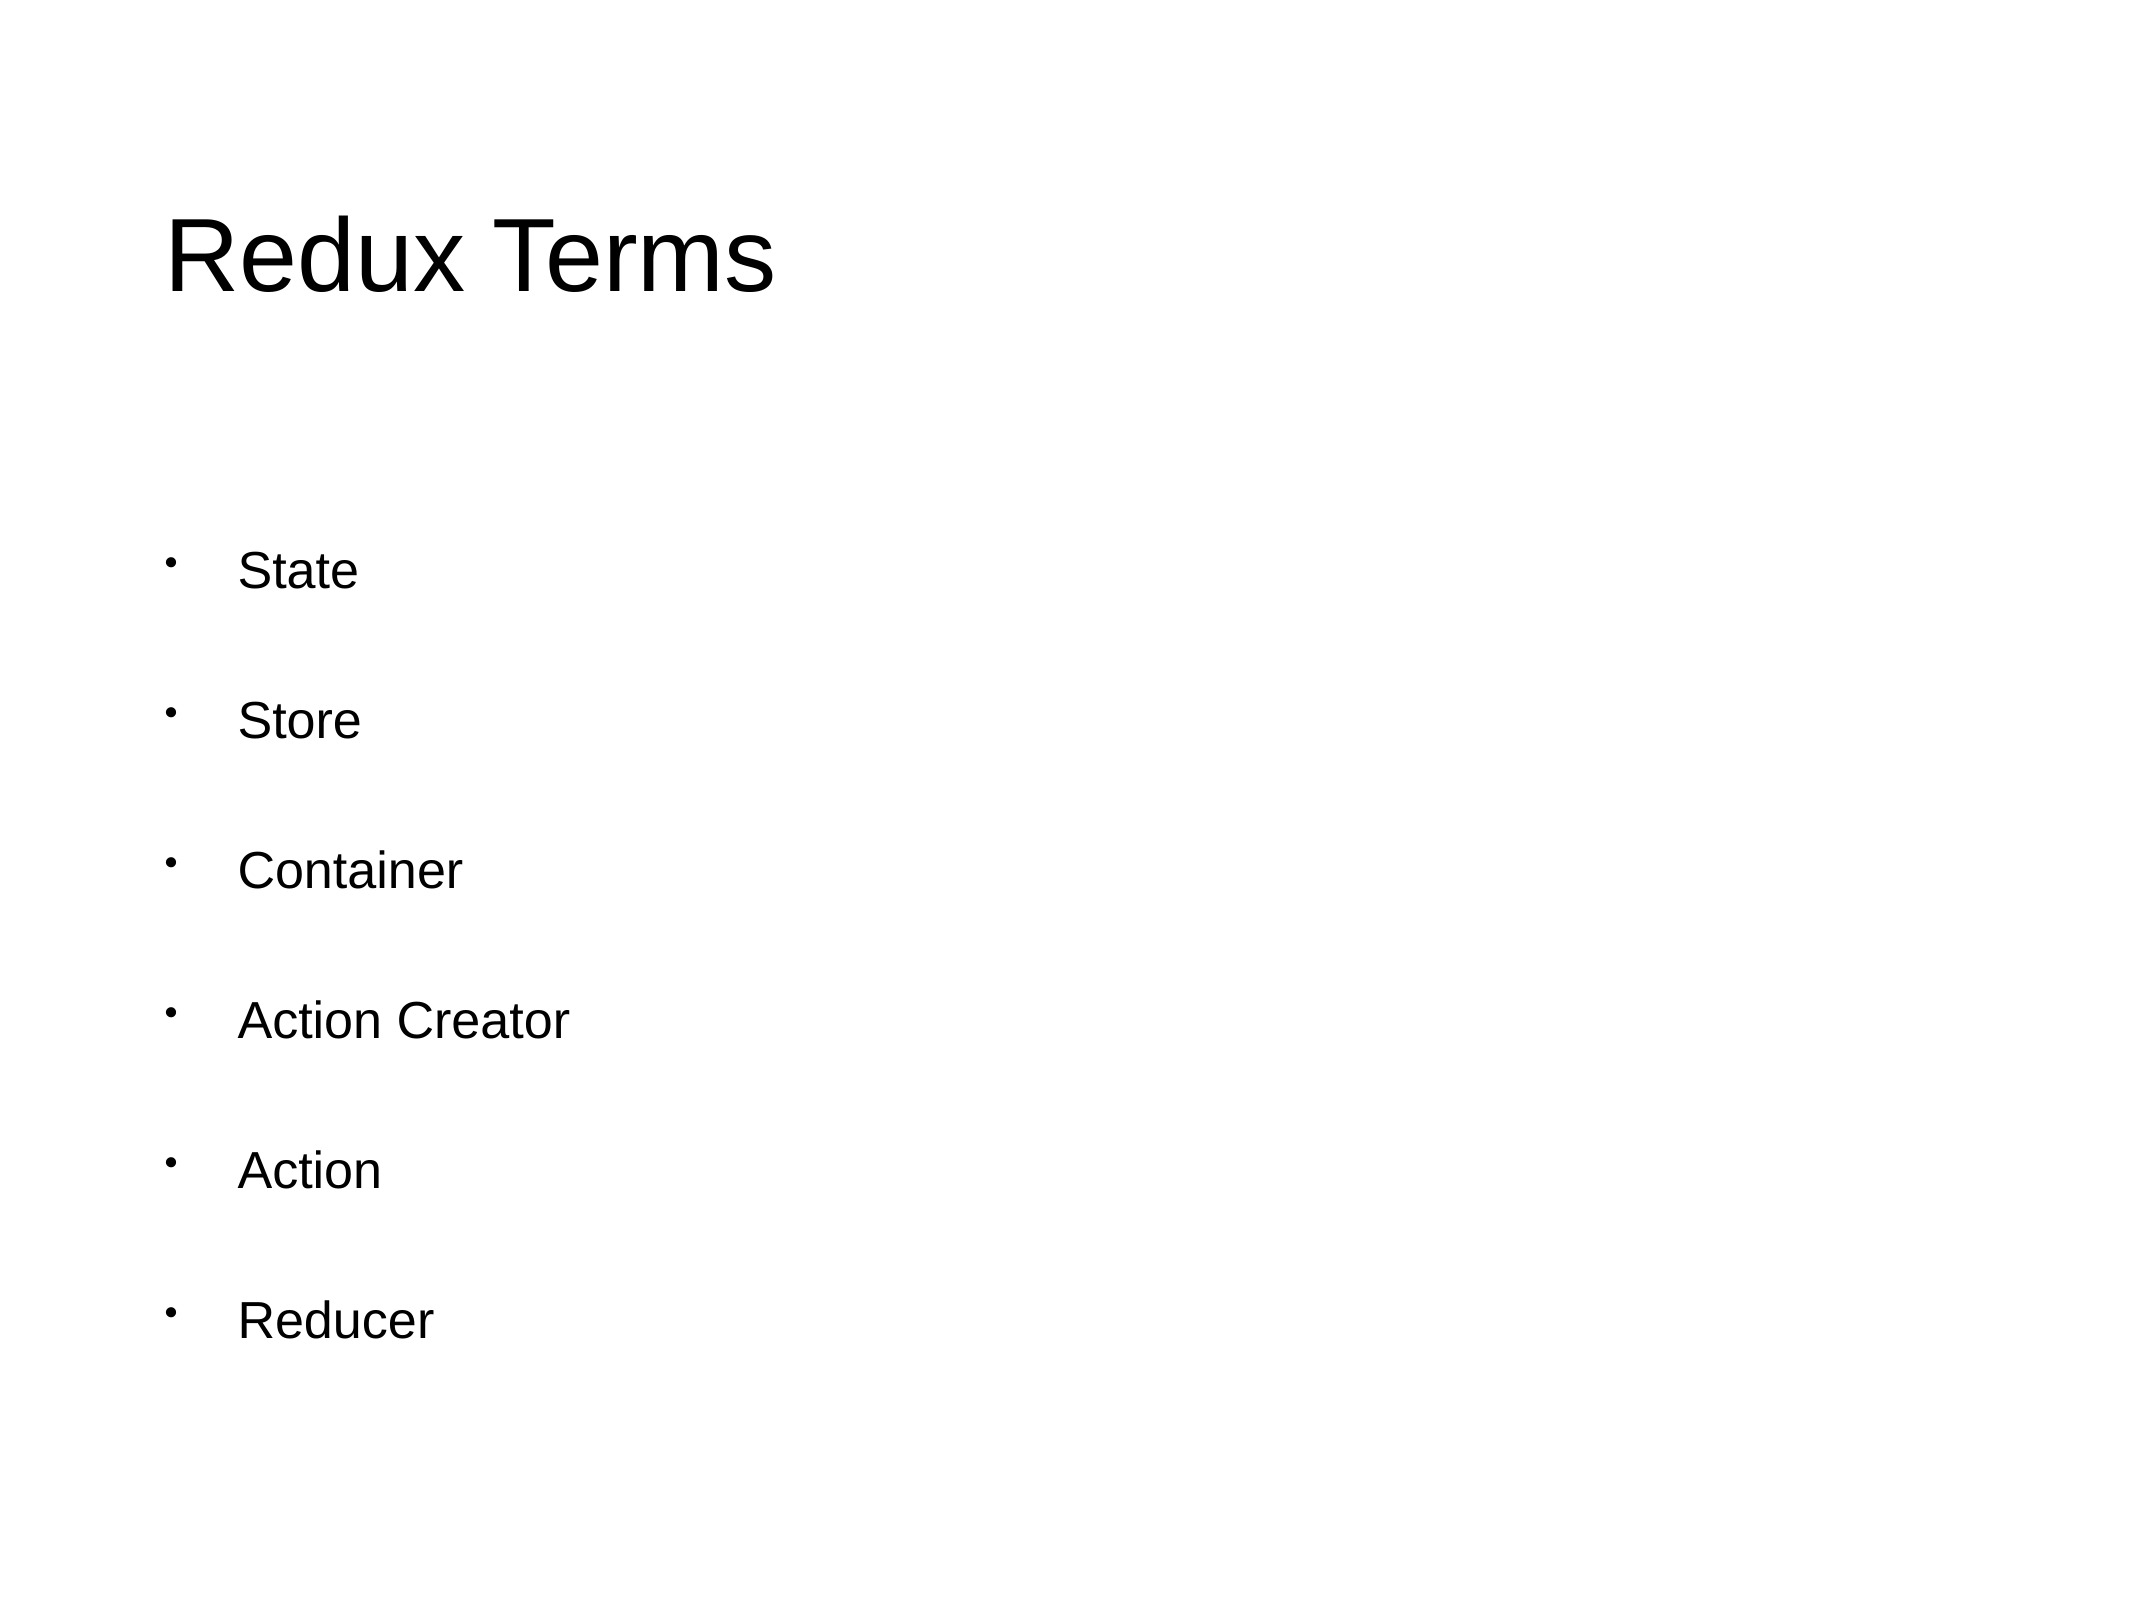

# Redux Terms
State
Store
Container
Action Creator
Action
Reducer